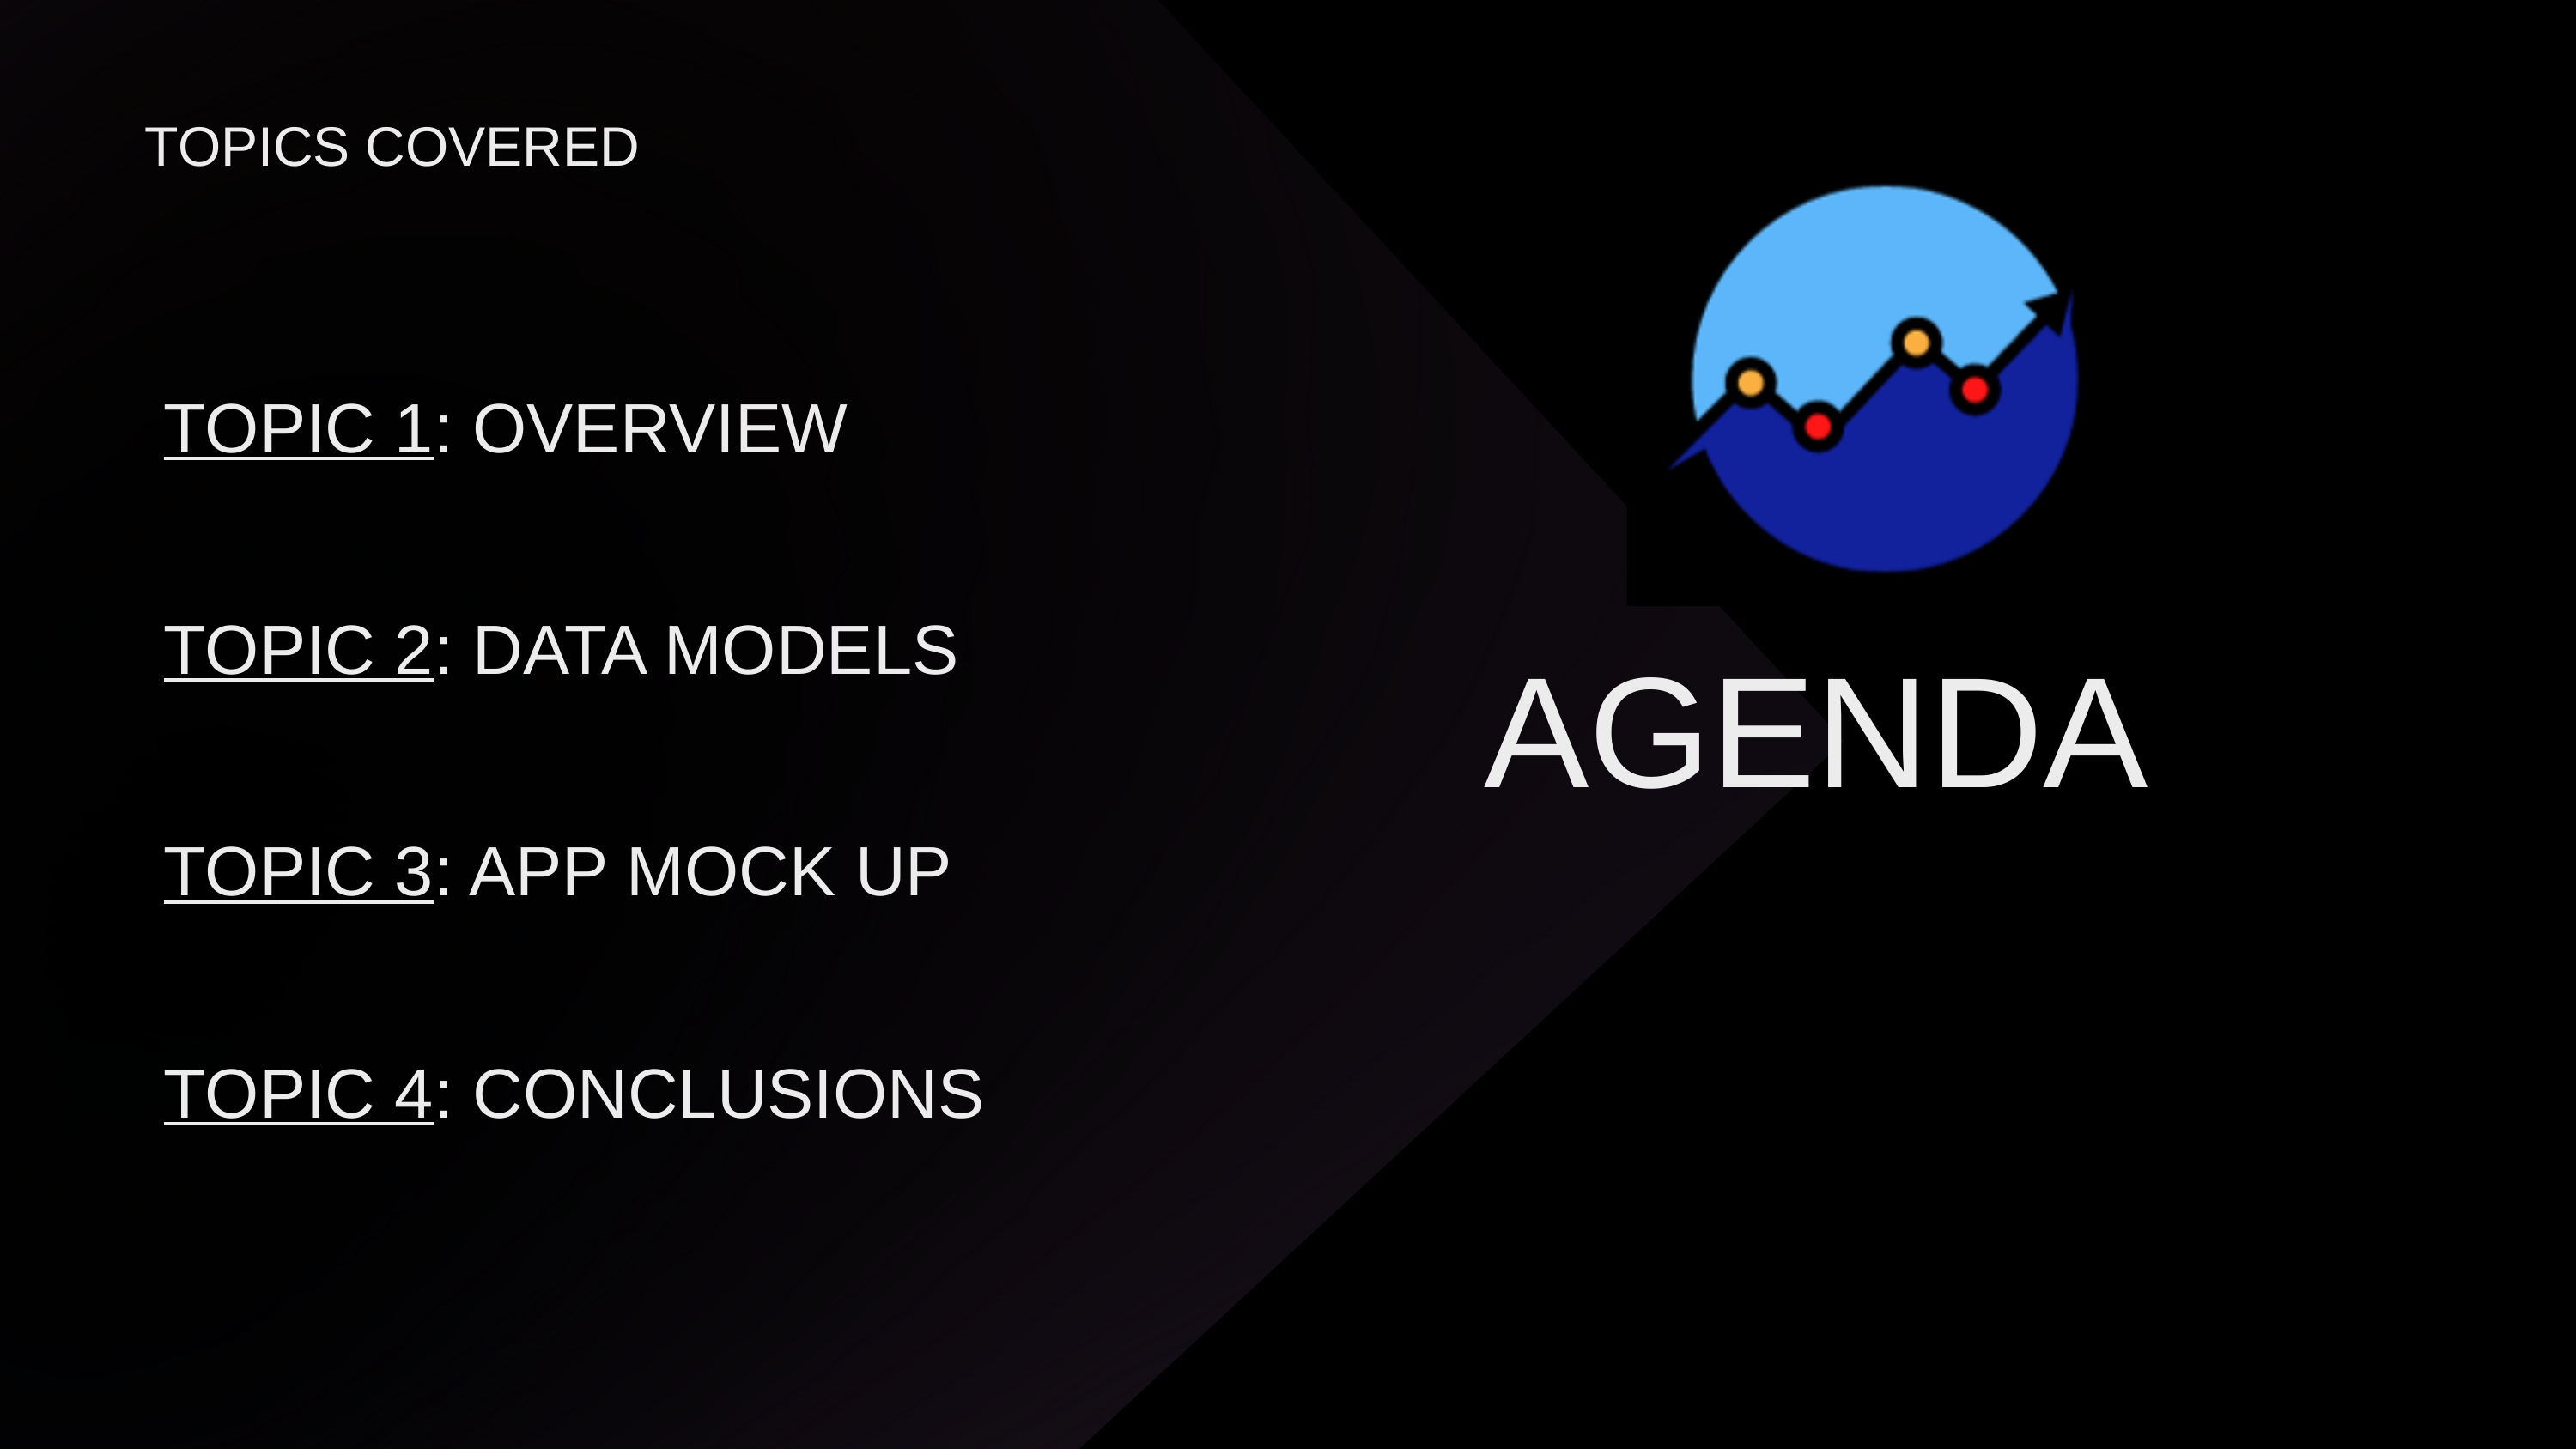

TOPICS COVERED

TOPIC 1: OVERVIEW
TOPIC 2: DATA MODELS
TOPIC 3: APP MOCK UP
TOPIC 4: CONCLUSIONS
AGENDA